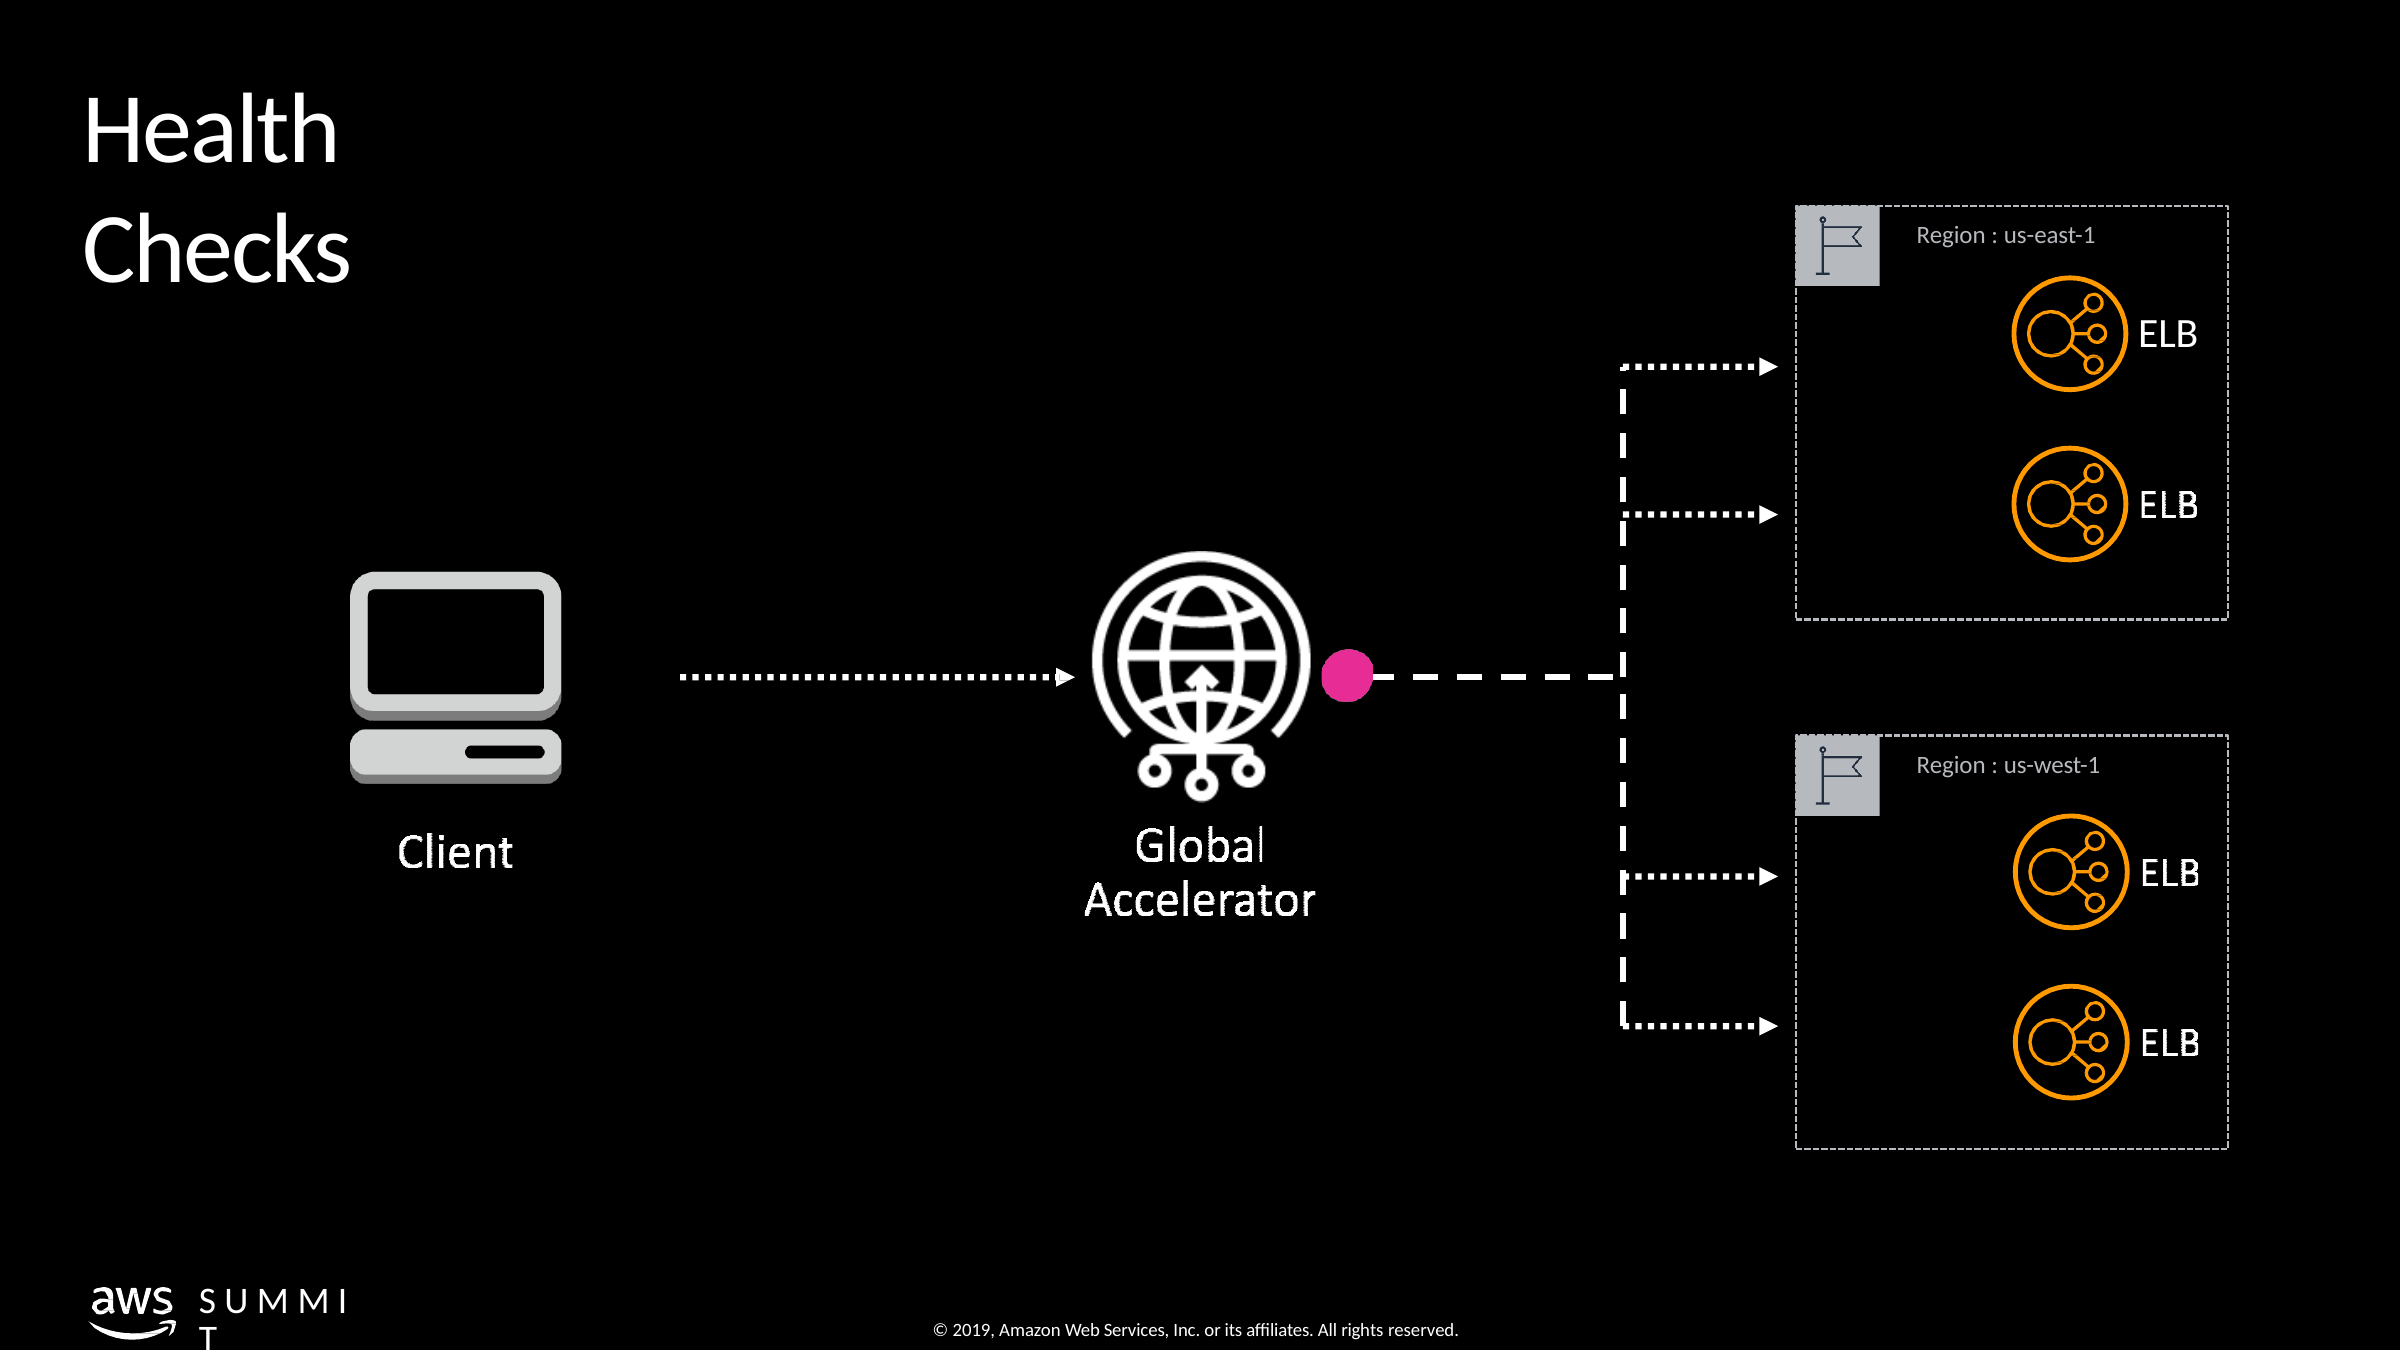

# Health Checks

Region : us-east-1

ELB

Region : us-west-1

S U M M I T
© 2019, Amazon Web Services, Inc. or its affiliates. All rights reserved.